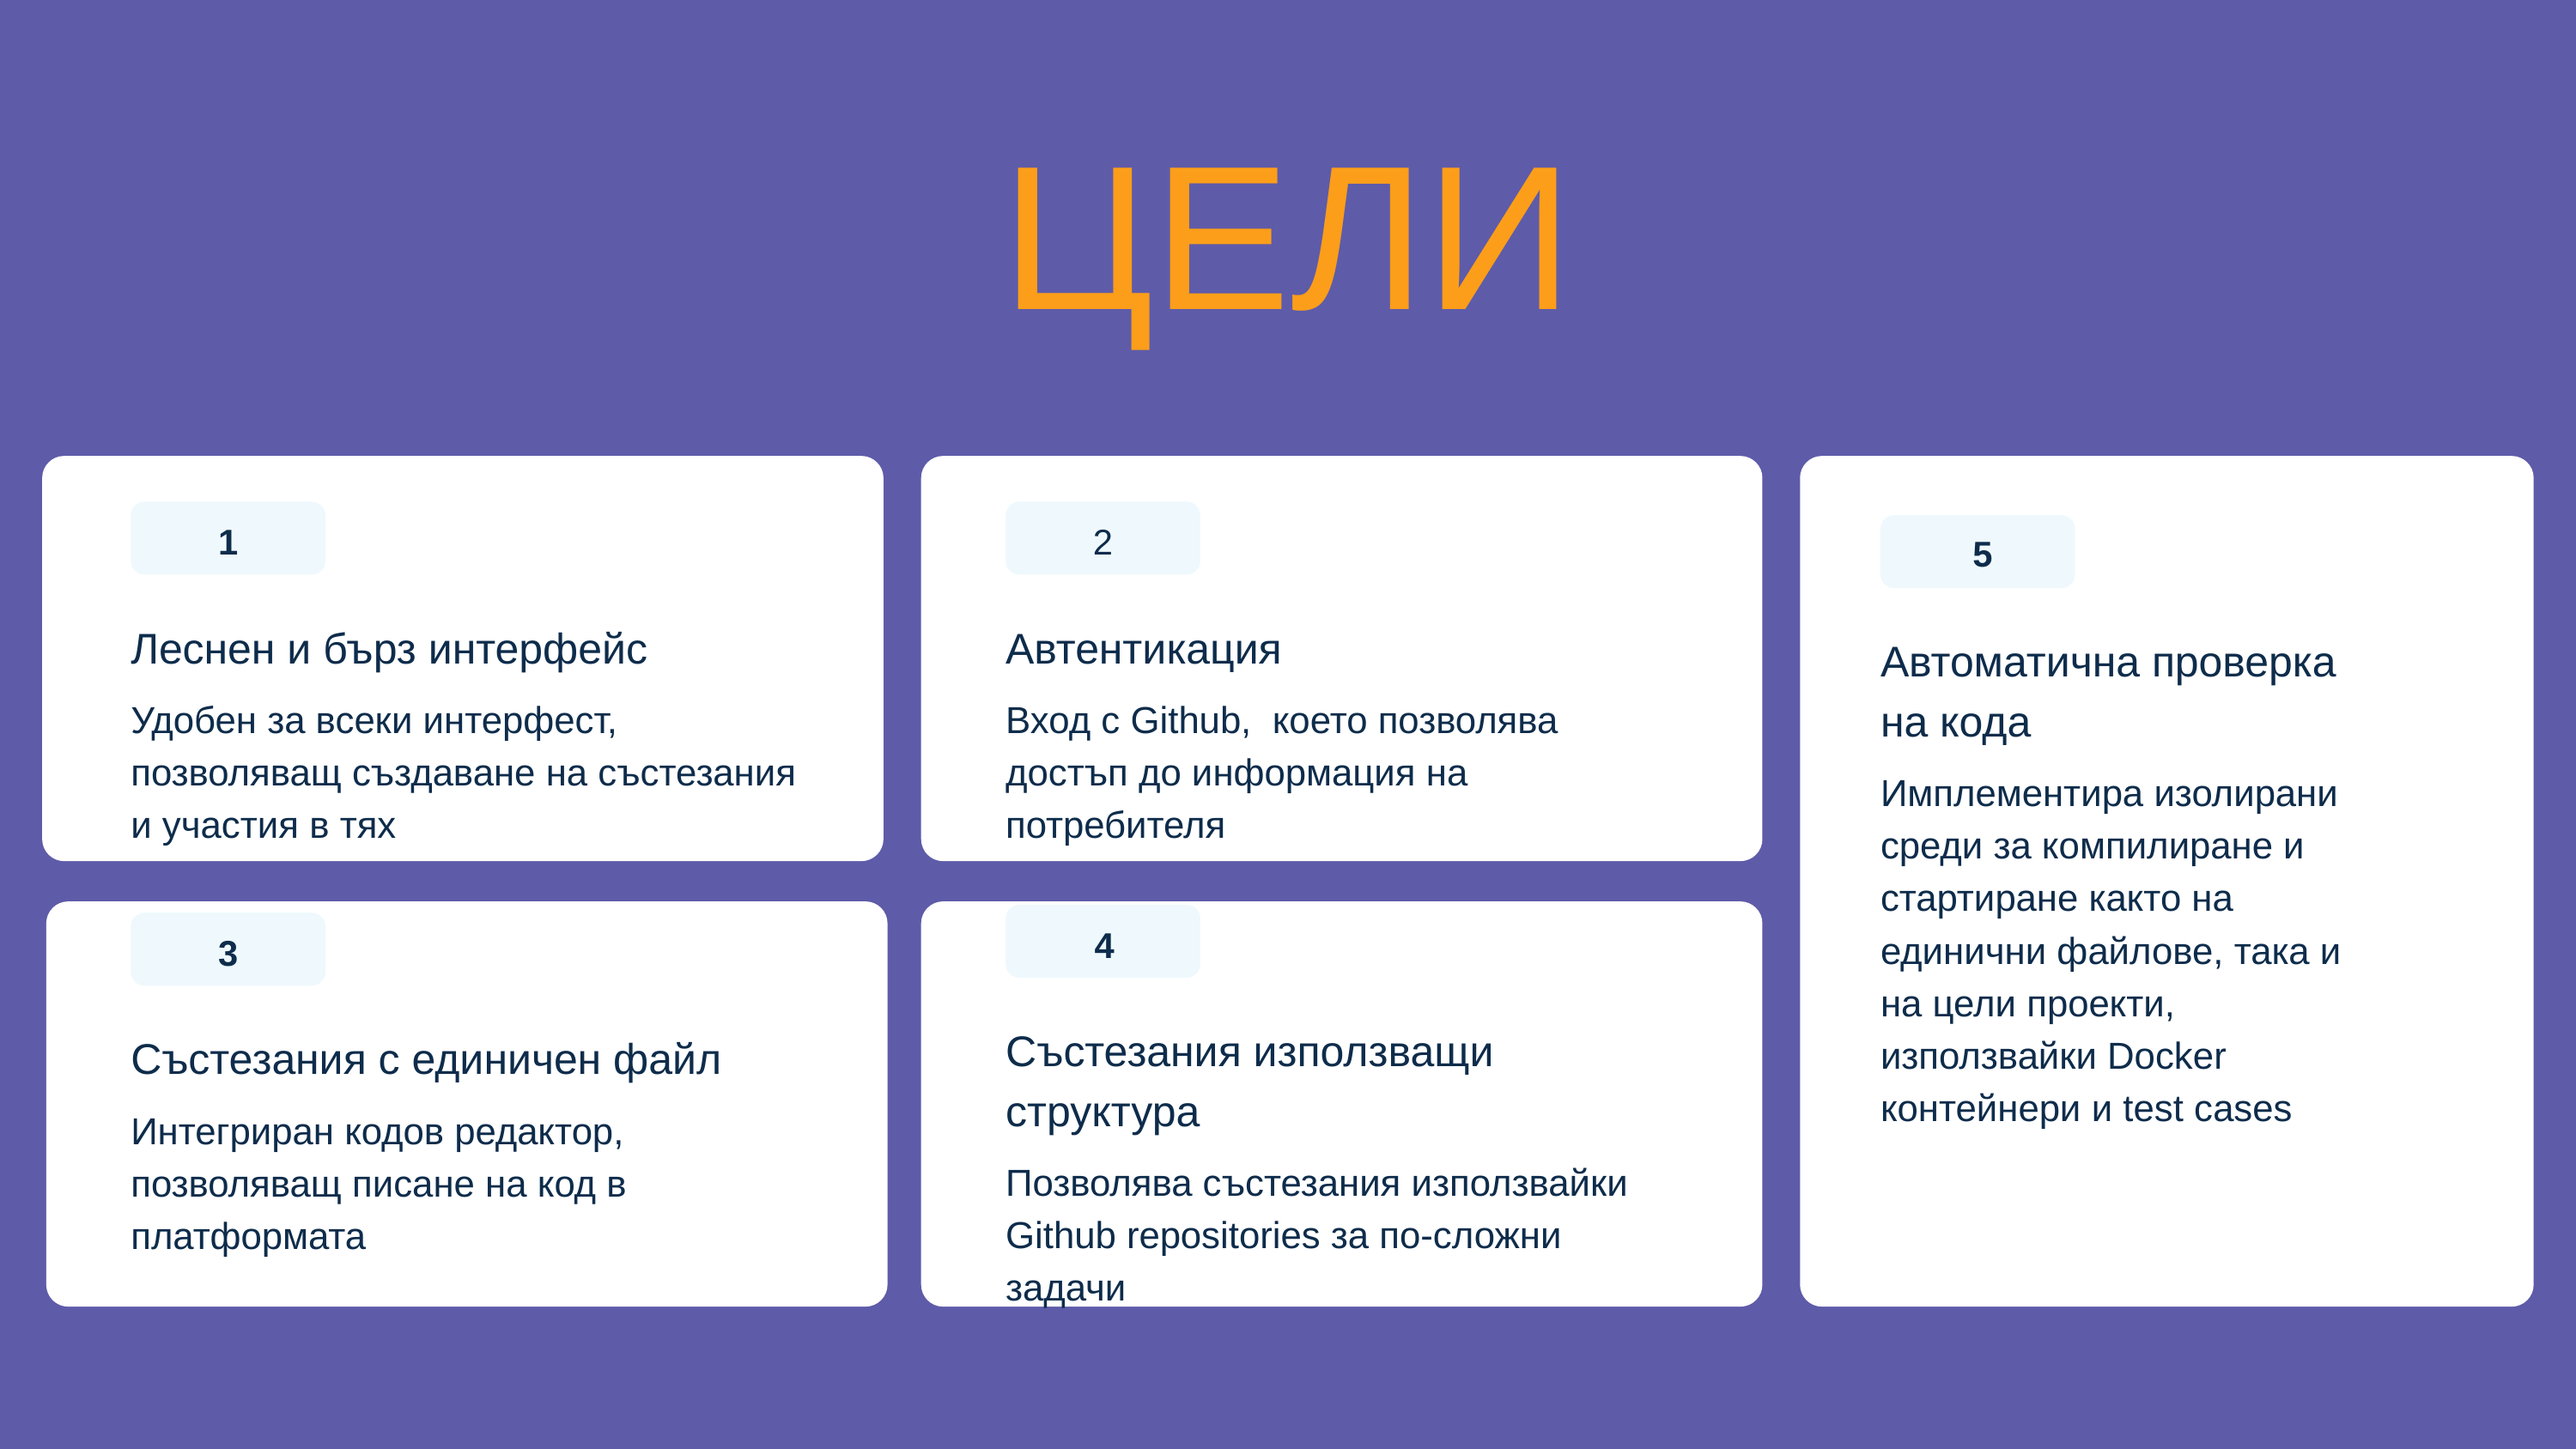

ЦЕЛИ

1
Леснен и бърз интерфейс
Удобен за всеки интерфест, позволяващ създаване на състезания и участия в тях

2
Автентикация
Вход с Github,  което позволява достъп до информация на потребителя

 5
Автоматична проверка на кода
Имплементира изолирани среди за компилиране и стартиране както на единични файлове, така и на цели проекти, използвайки Docker контейнери и test cases

4
Състезания използващи структура
Позволява състезания използвайки Github repositories за по-сложни задачи

3
Състезания с единичен файл
Интегриран кодов редактор, позволяващ писане на код в платформата